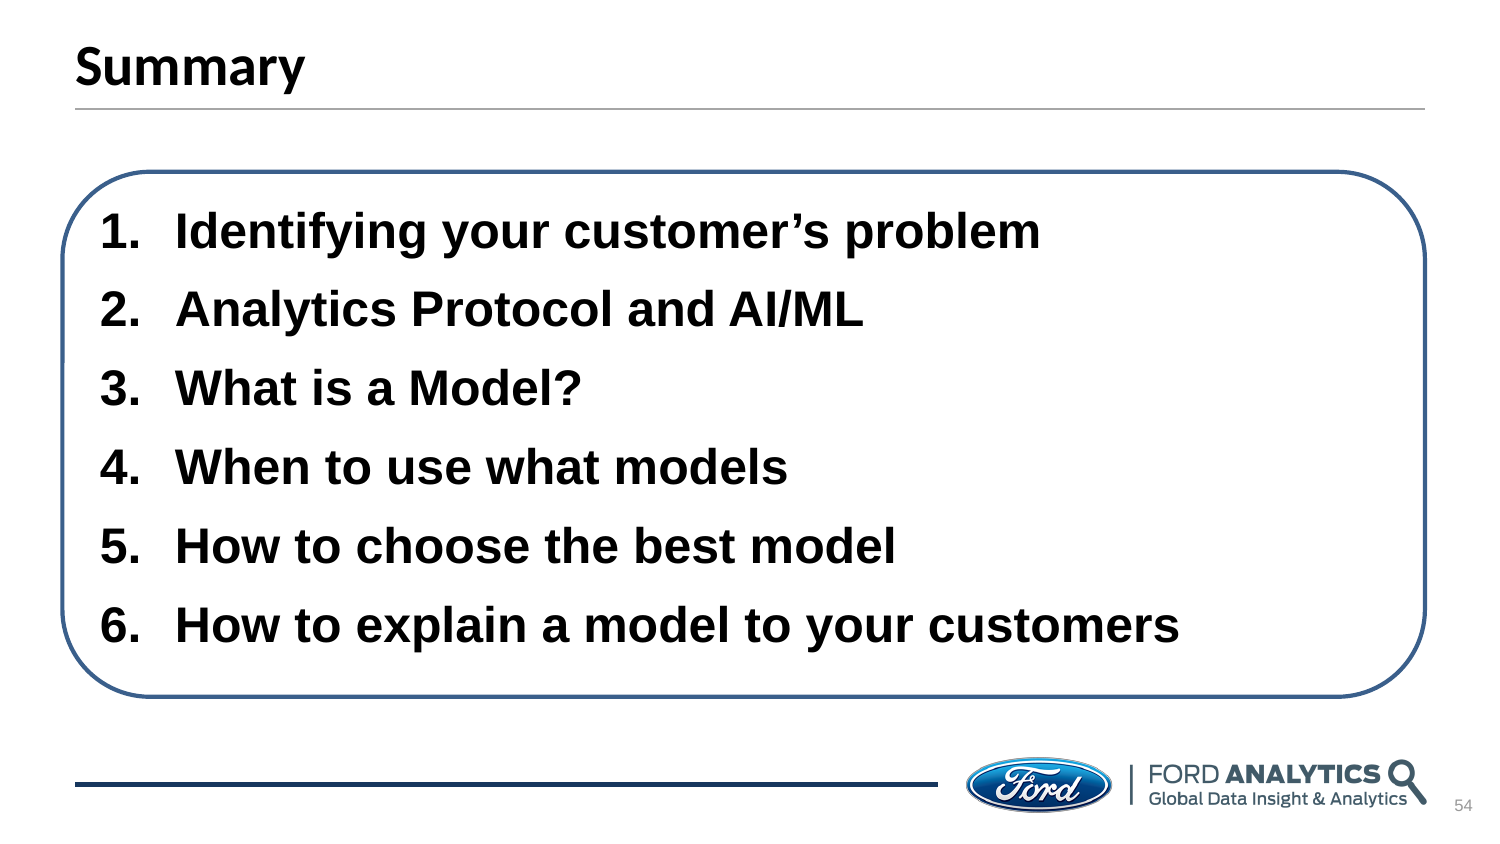

Summary

Identifying your customer’s problem
Analytics Protocol and AI/ML
What is a Model?
When to use what models
How to choose the best model
How to explain a model to your customers